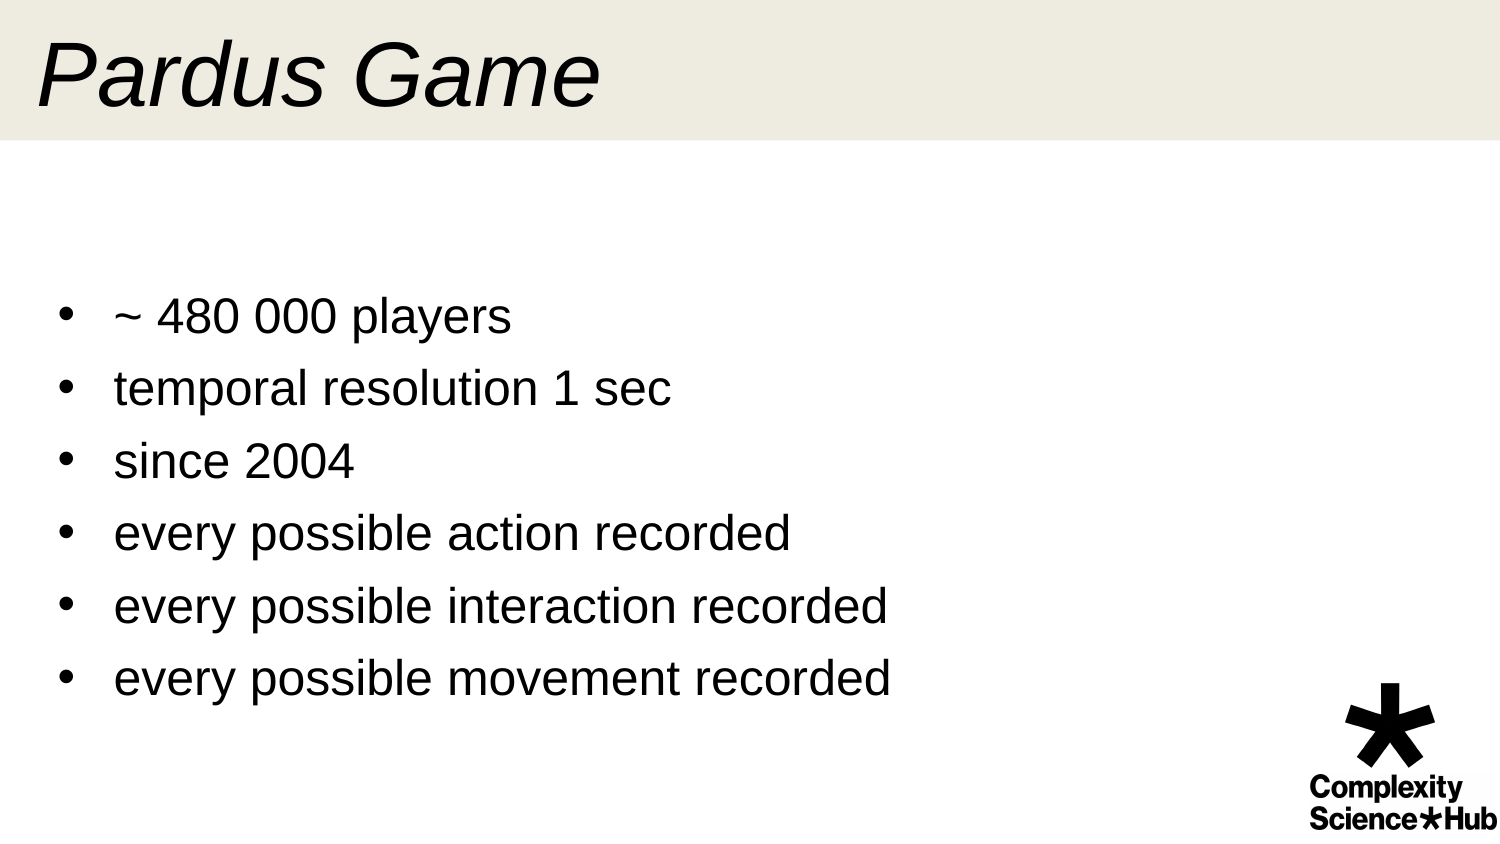

# Pardus Game
~ 480 000 players
temporal resolution 1 sec
since 2004
every possible action recorded
every possible interaction recorded
every possible movement recorded